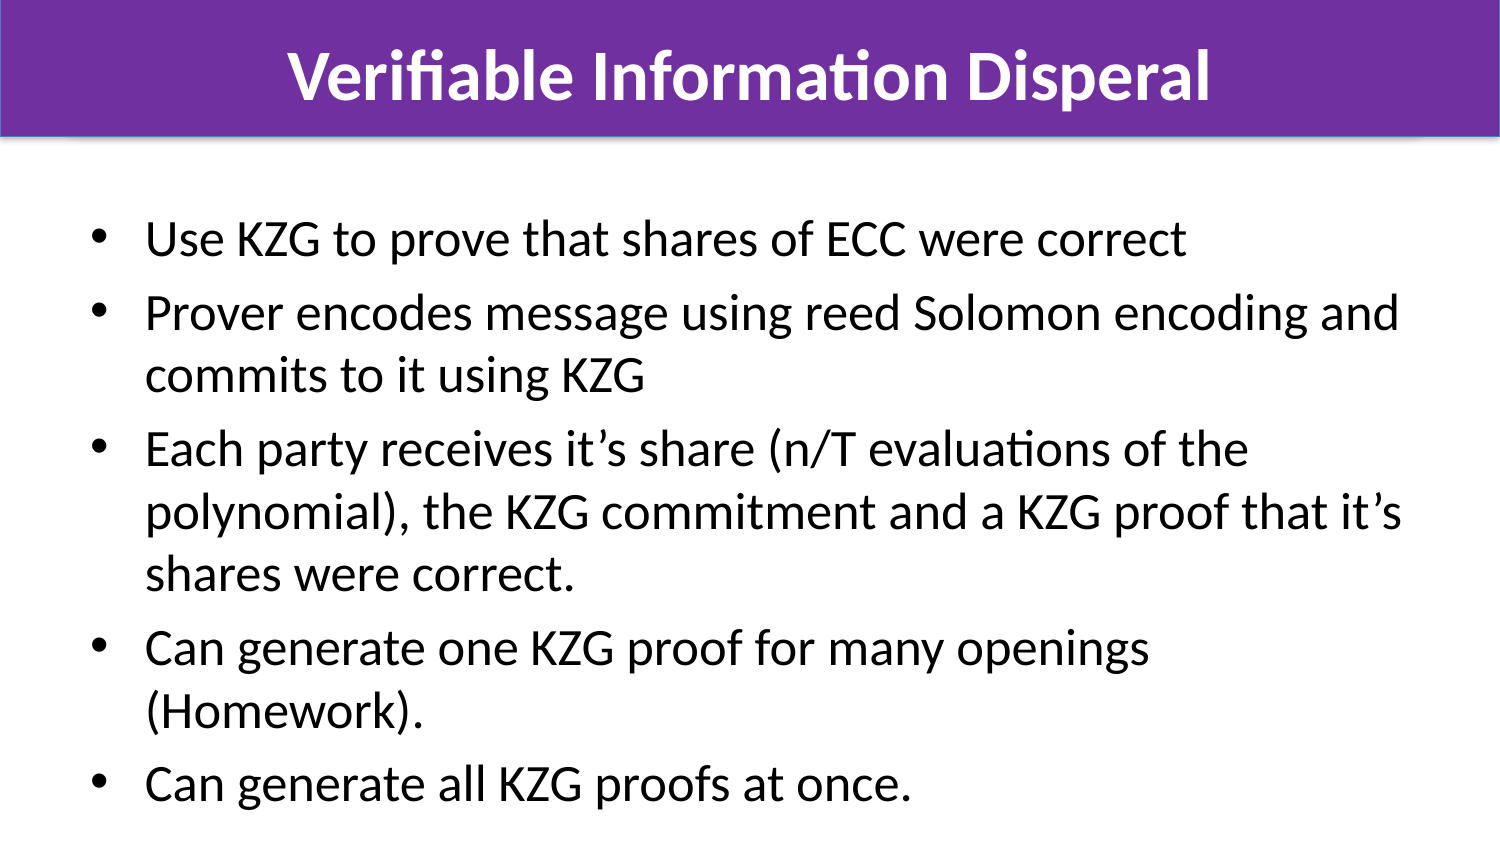

# Verifiable Information Disperal
Use KZG to prove that shares of ECC were correct
Prover encodes message using reed Solomon encoding and commits to it using KZG
Each party receives it’s share (n/T evaluations of the polynomial), the KZG commitment and a KZG proof that it’s shares were correct.
Can generate one KZG proof for many openings (Homework).
Can generate all KZG proofs at once.